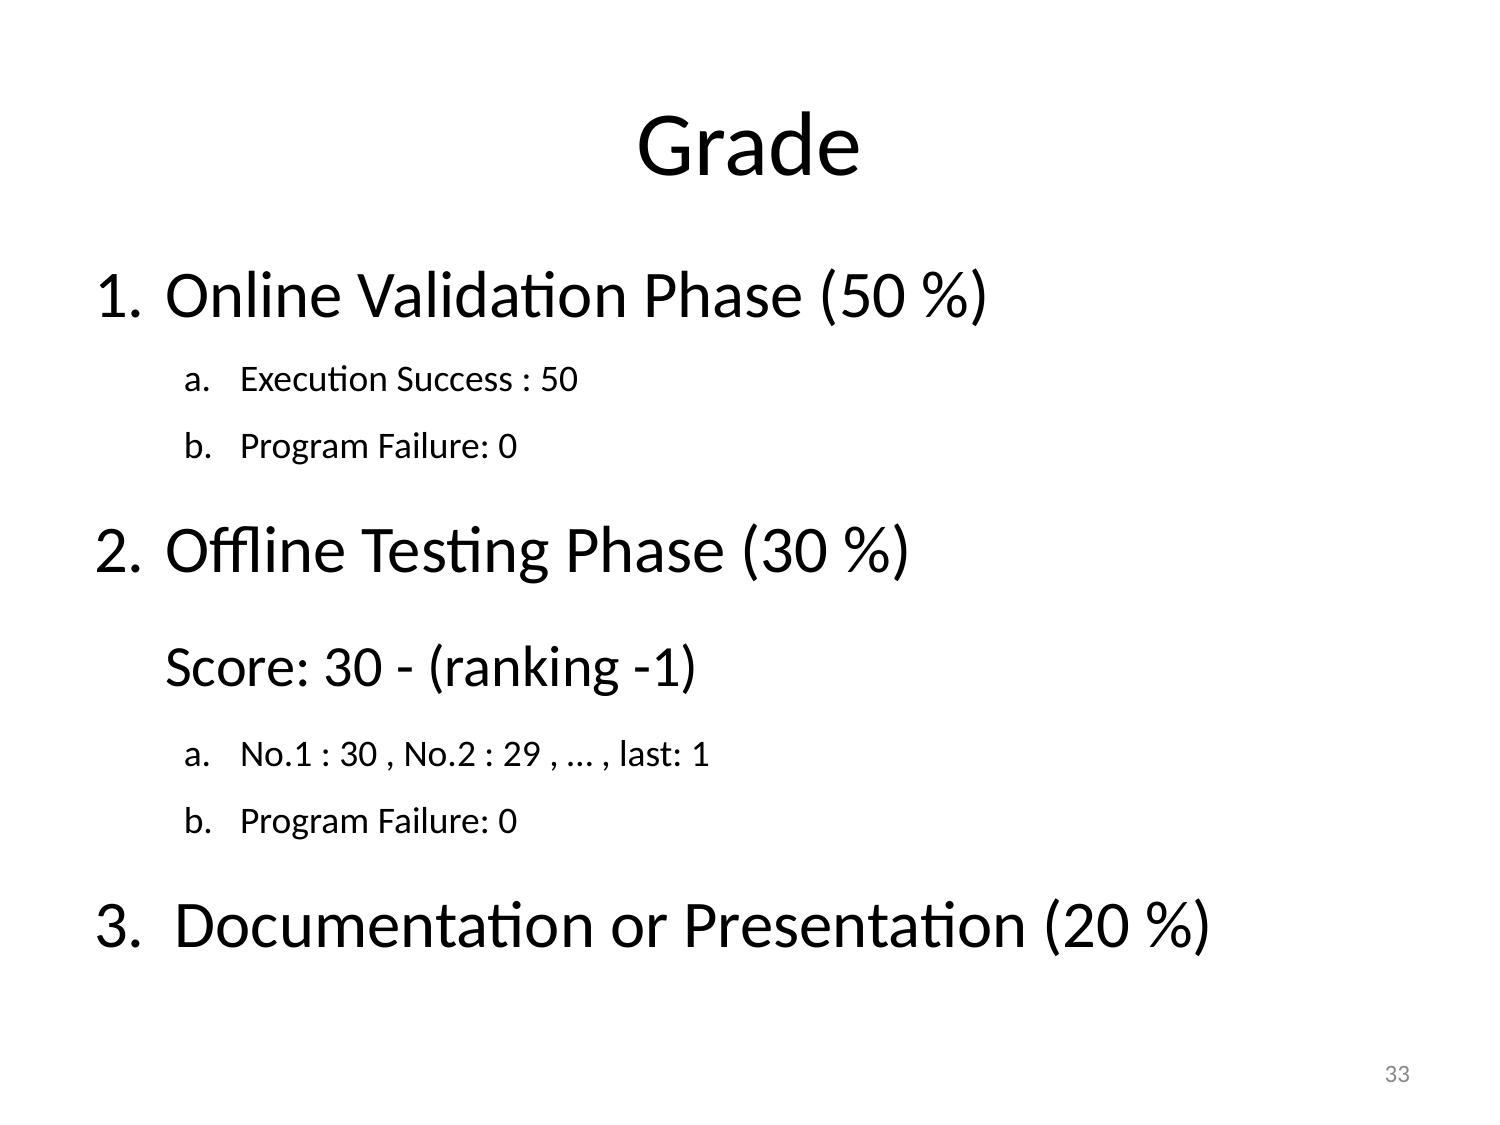

# Grade
Online Validation Phase (50 %)
Execution Success : 50
Program Failure: 0
Offline Testing Phase (30 %)
Score: 30 - (ranking -1)
No.1 : 30 , No.2 : 29 , … , last: 1
Program Failure: 0
3.  Documentation or Presentation (20 %)
33